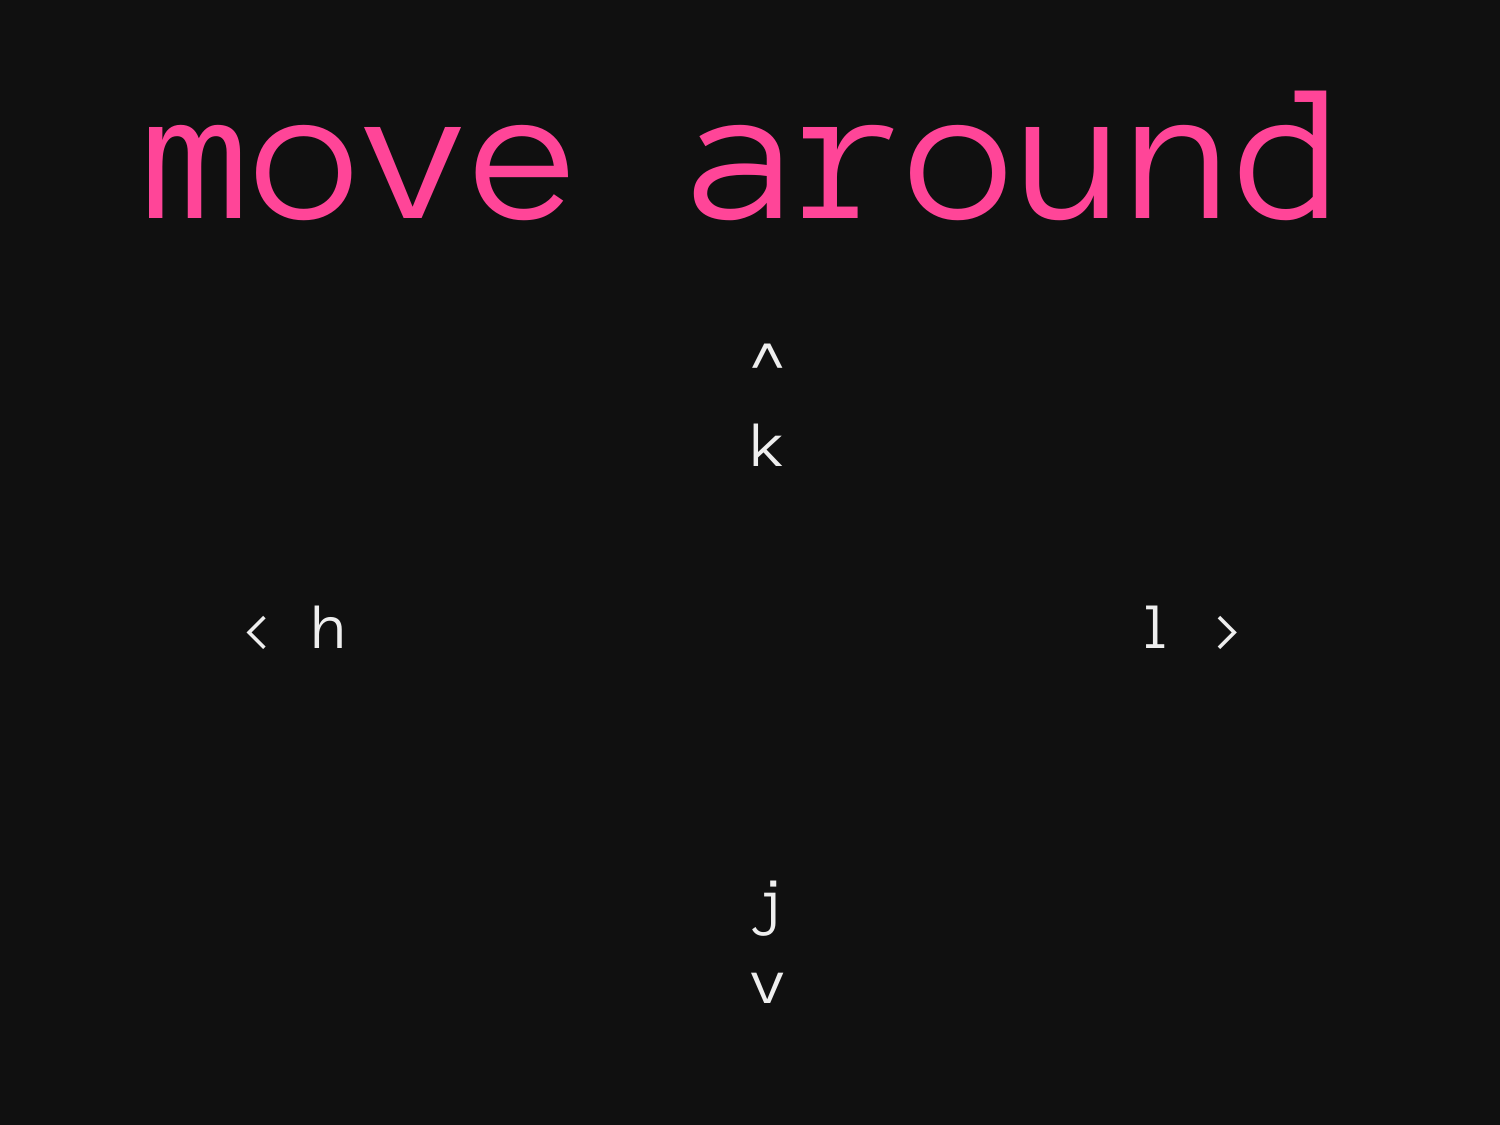

# move around
^
k
l >
< h
j
v